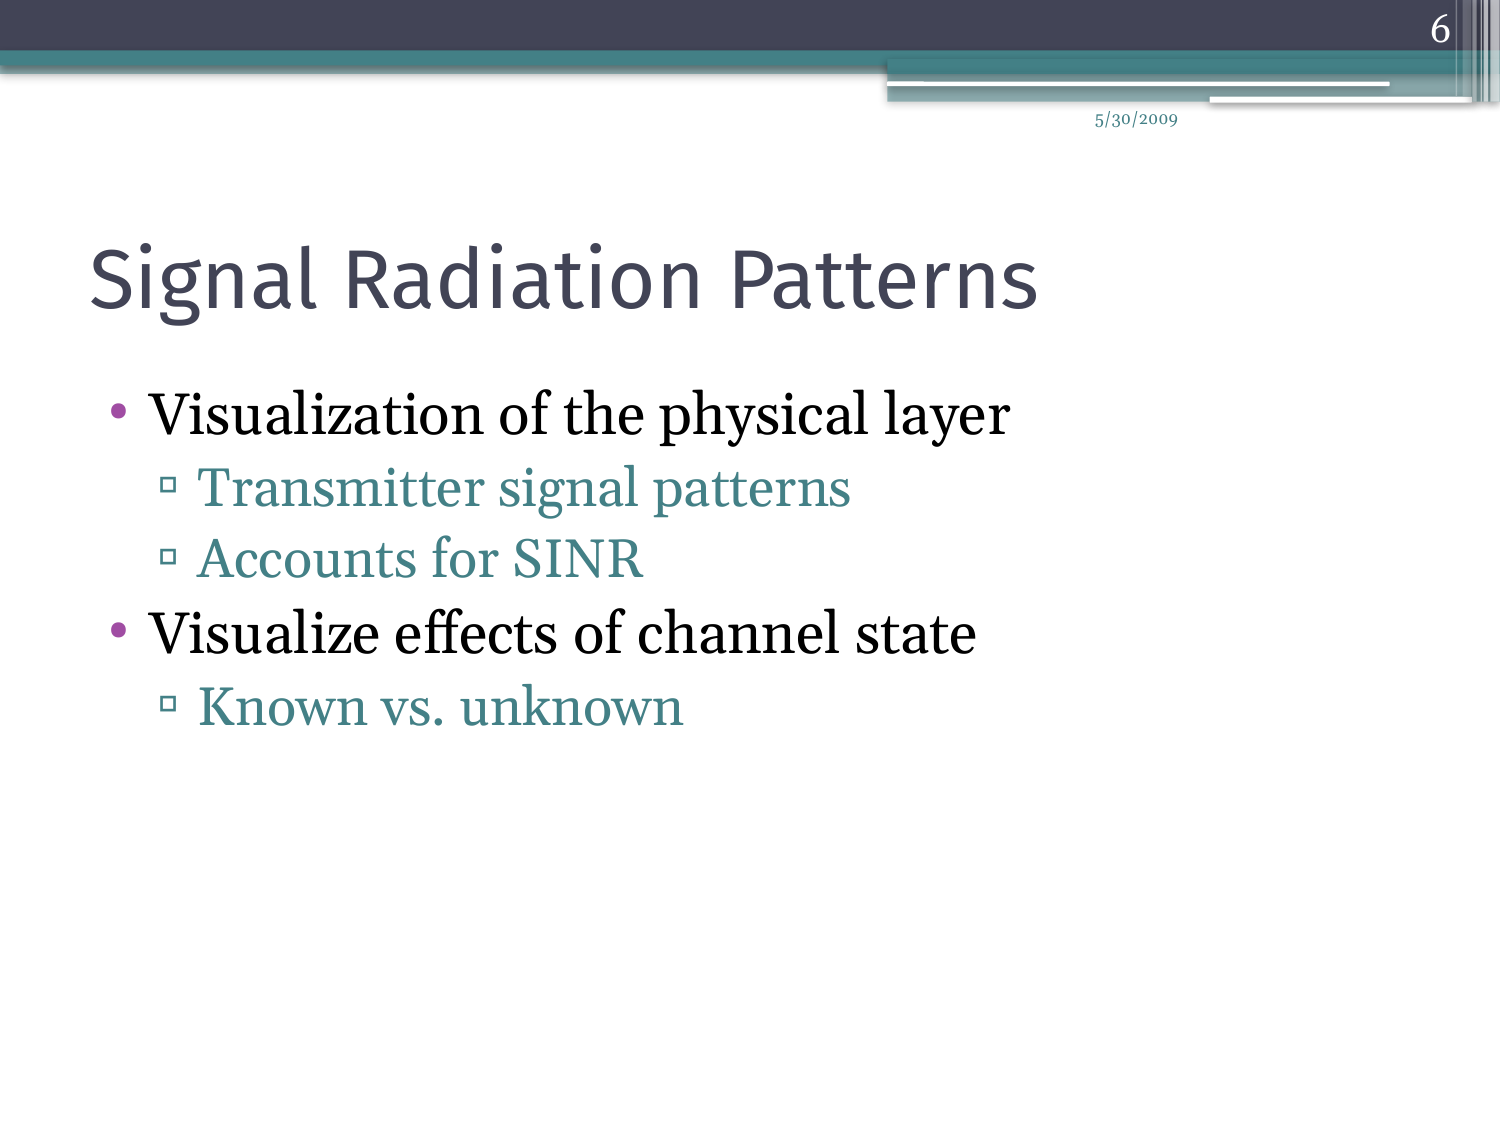

6
5/30/2009
# Signal Radiation Patterns
Visualization of the physical layer
Transmitter signal patterns
Accounts for SINR
Visualize effects of channel state
Known vs. unknown